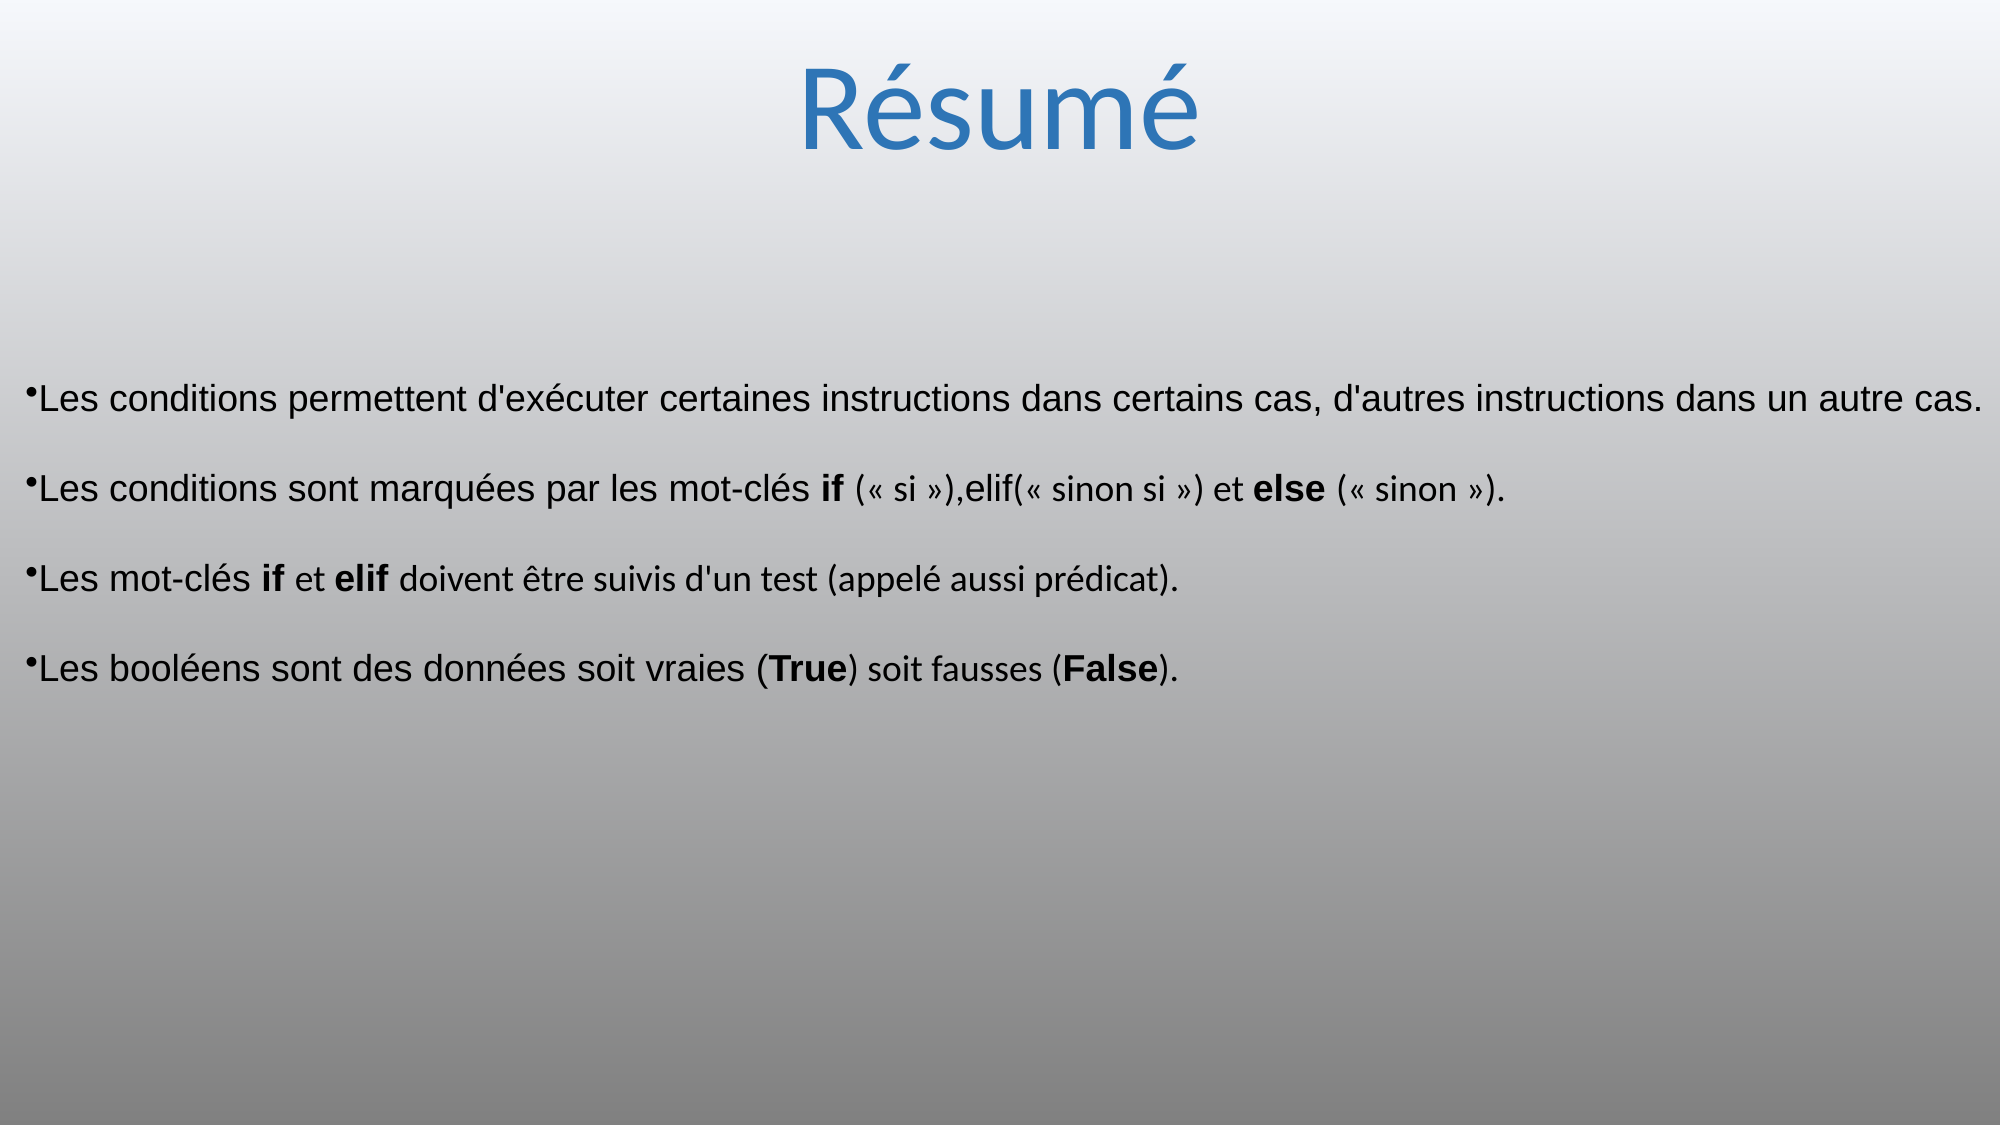

# Résumé

Les conditions permettent d'exécuter certaines instructions dans certains cas, d'autres instructions dans un autre cas.

Les conditions sont marquées par les mot-clés if (« si »),elif(« sinon si ») et else (« sinon »).

Les mot-clés if et elif doivent être suivis d'un test (appelé aussi prédicat).

Les booléens sont des données soit vraies (True) soit fausses (False).

74